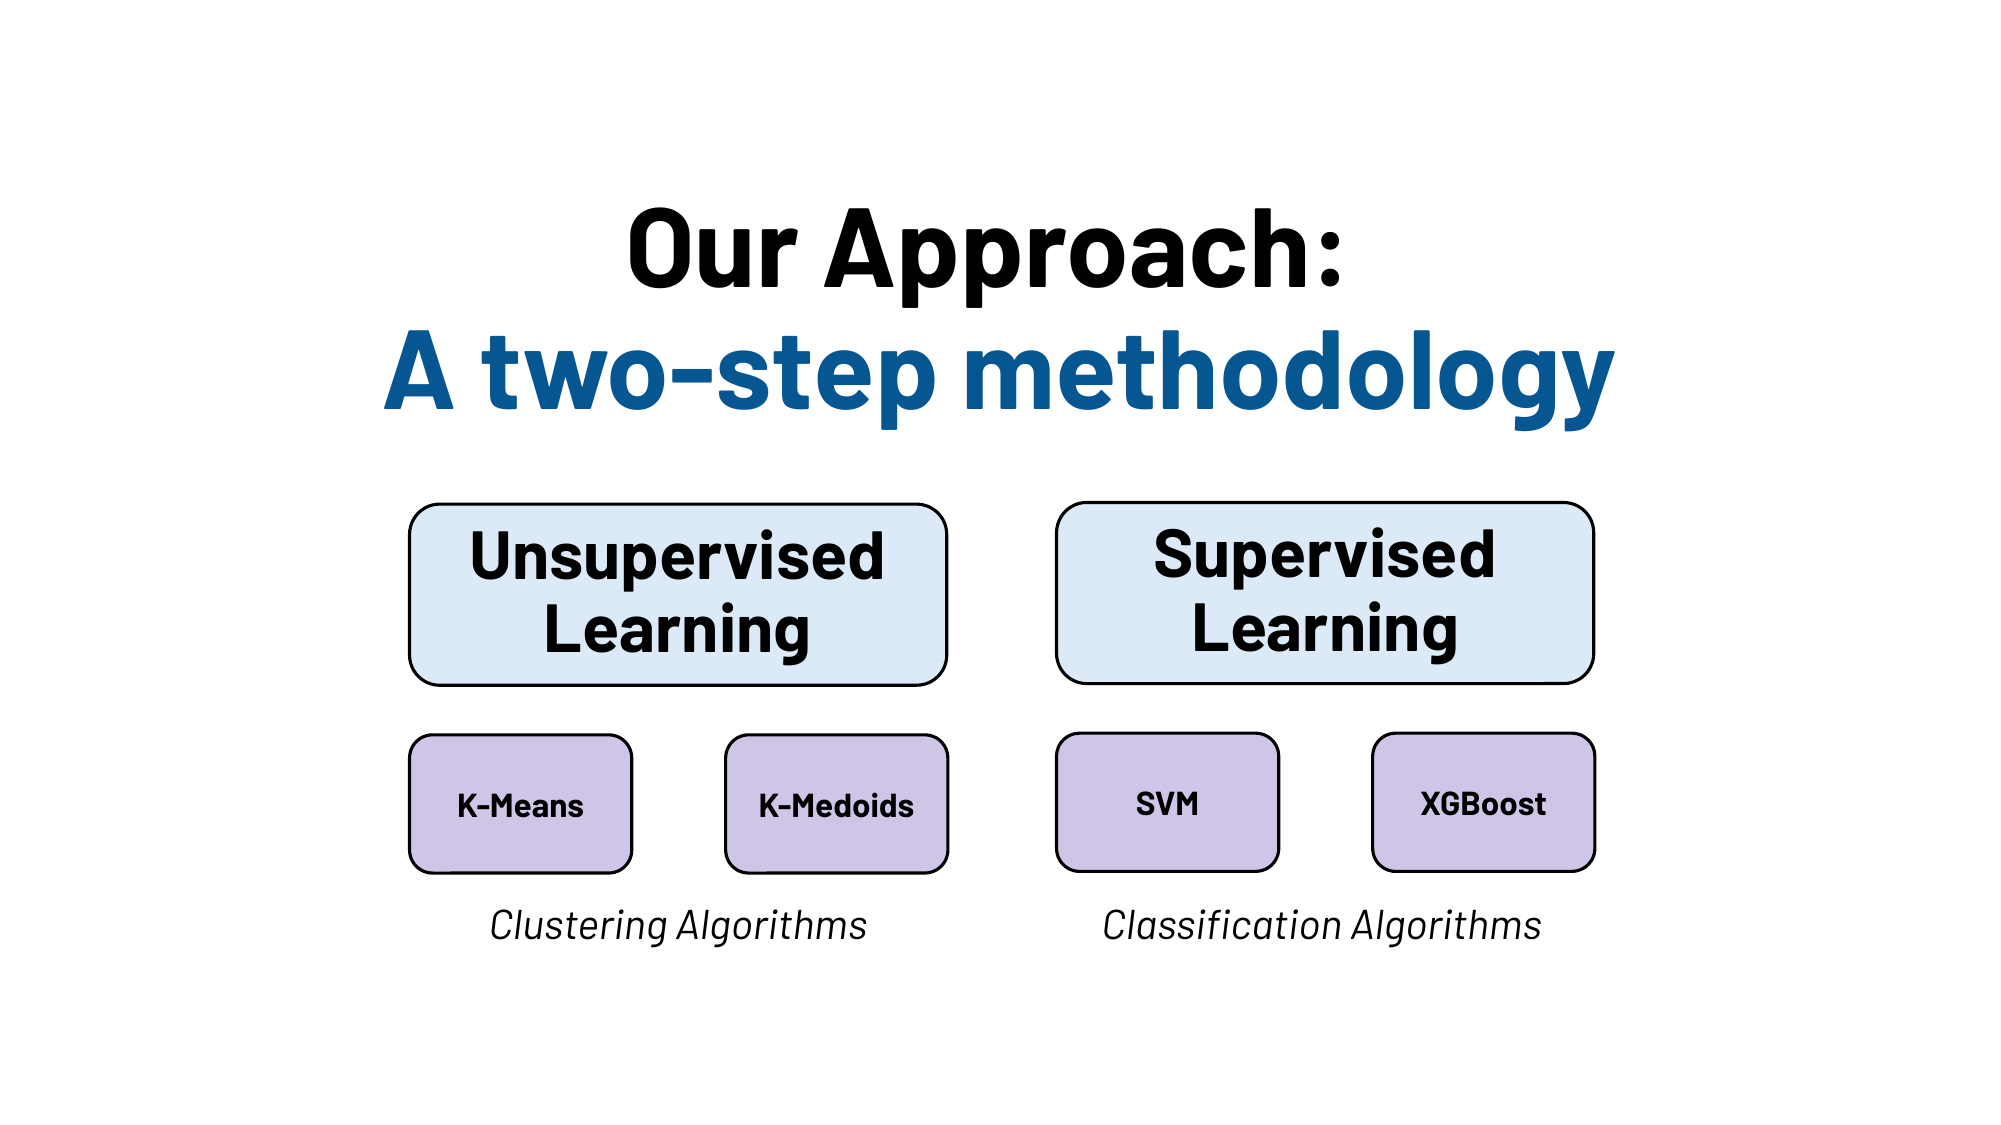

# Our Approach: A two-step methodology
Supervised Learning
Unsupervised Learning
XGBoost
SVM
K-Medoids
K-Means
Clustering Algorithms
Classification Algorithms